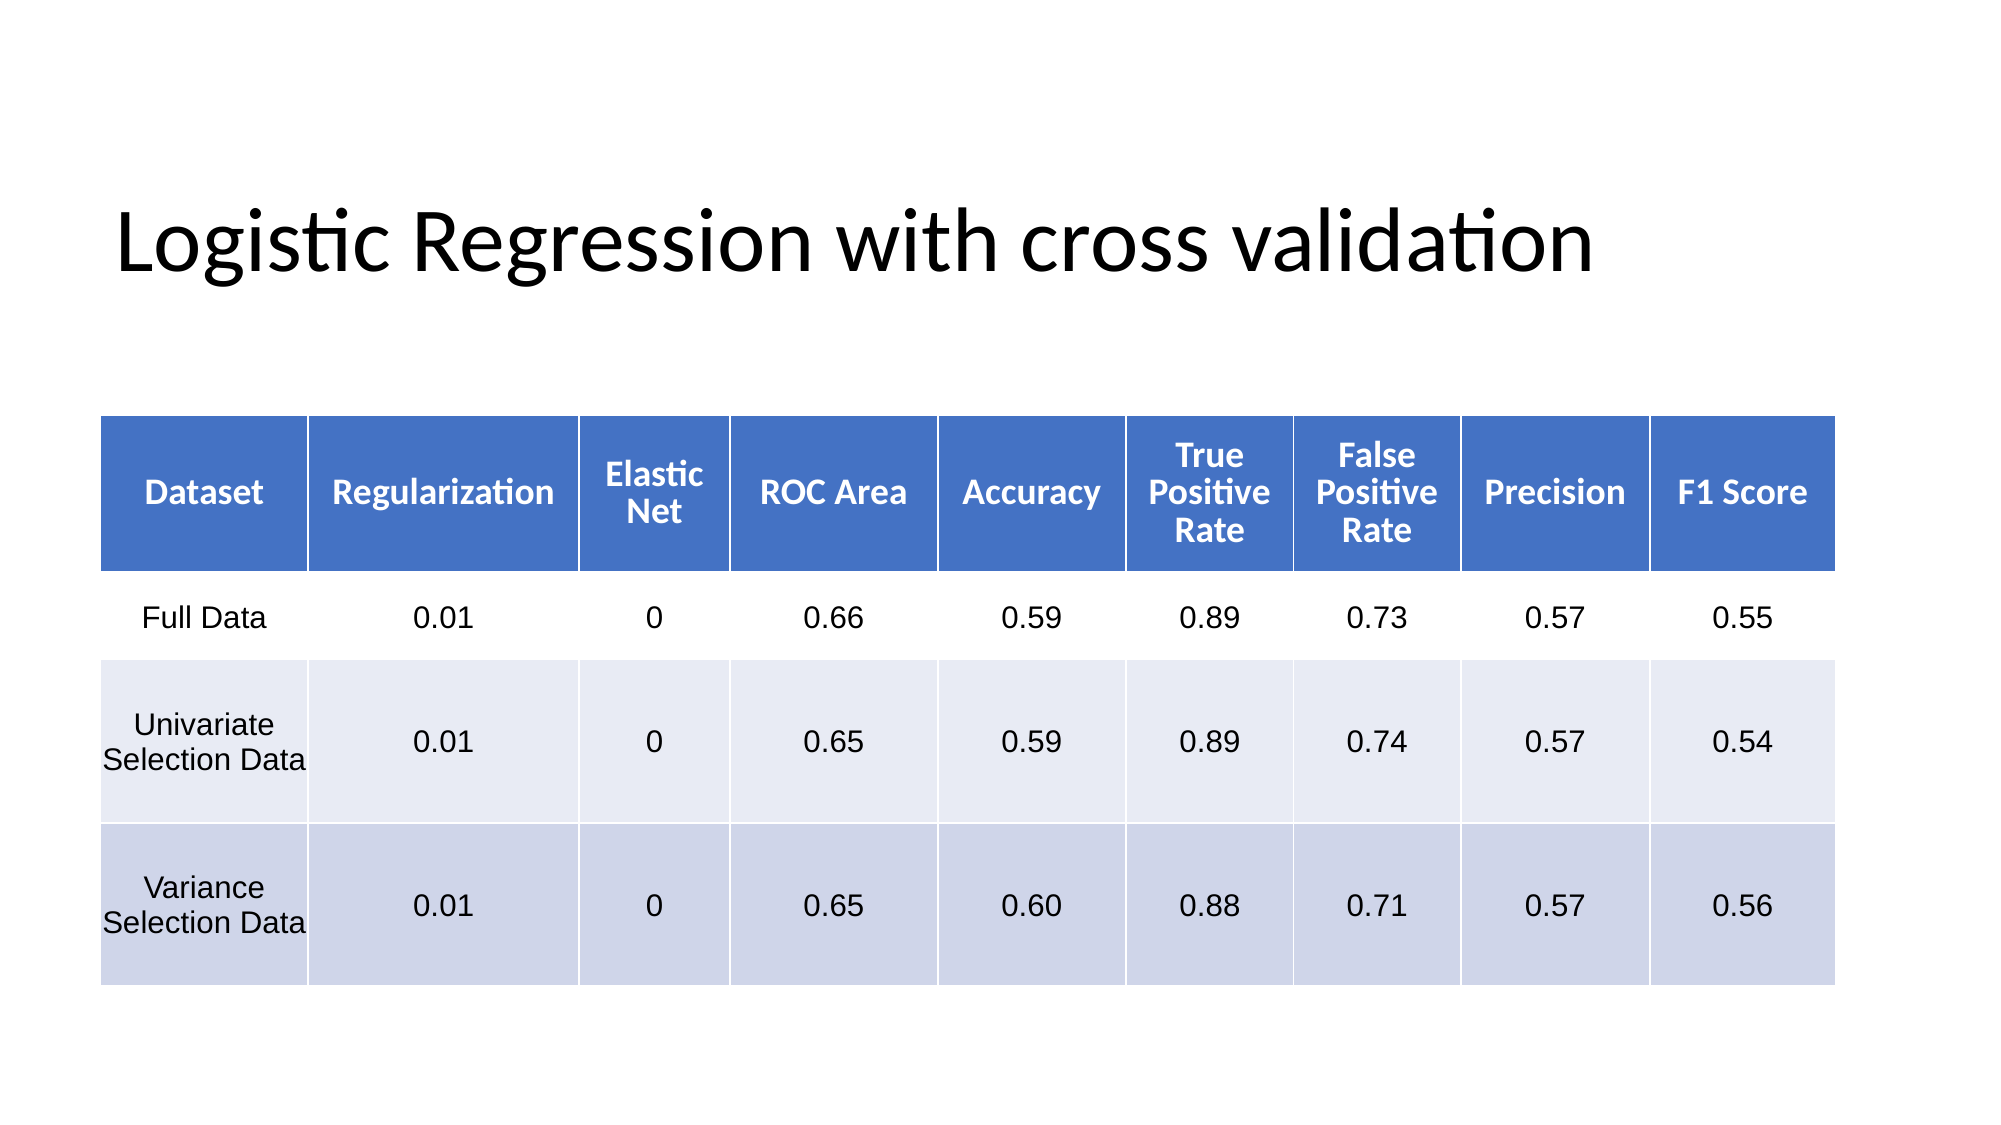

# Logistic Regression with cross validation
| Dataset | Regularization | Elastic Net | ROC Area | Accuracy | True Positive Rate | False Positive Rate | Precision | F1 Score |
| --- | --- | --- | --- | --- | --- | --- | --- | --- |
| Full Data | 0.01 | 0 | 0.66 | 0.59 | 0.89 | 0.73 | 0.57 | 0.55 |
| Univariate Selection Data | 0.01 | 0 | 0.65 | 0.59 | 0.89 | 0.74 | 0.57 | 0.54 |
| Variance Selection Data | 0.01 | 0 | 0.65 | 0.60 | 0.88 | 0.71 | 0.57 | 0.56 |